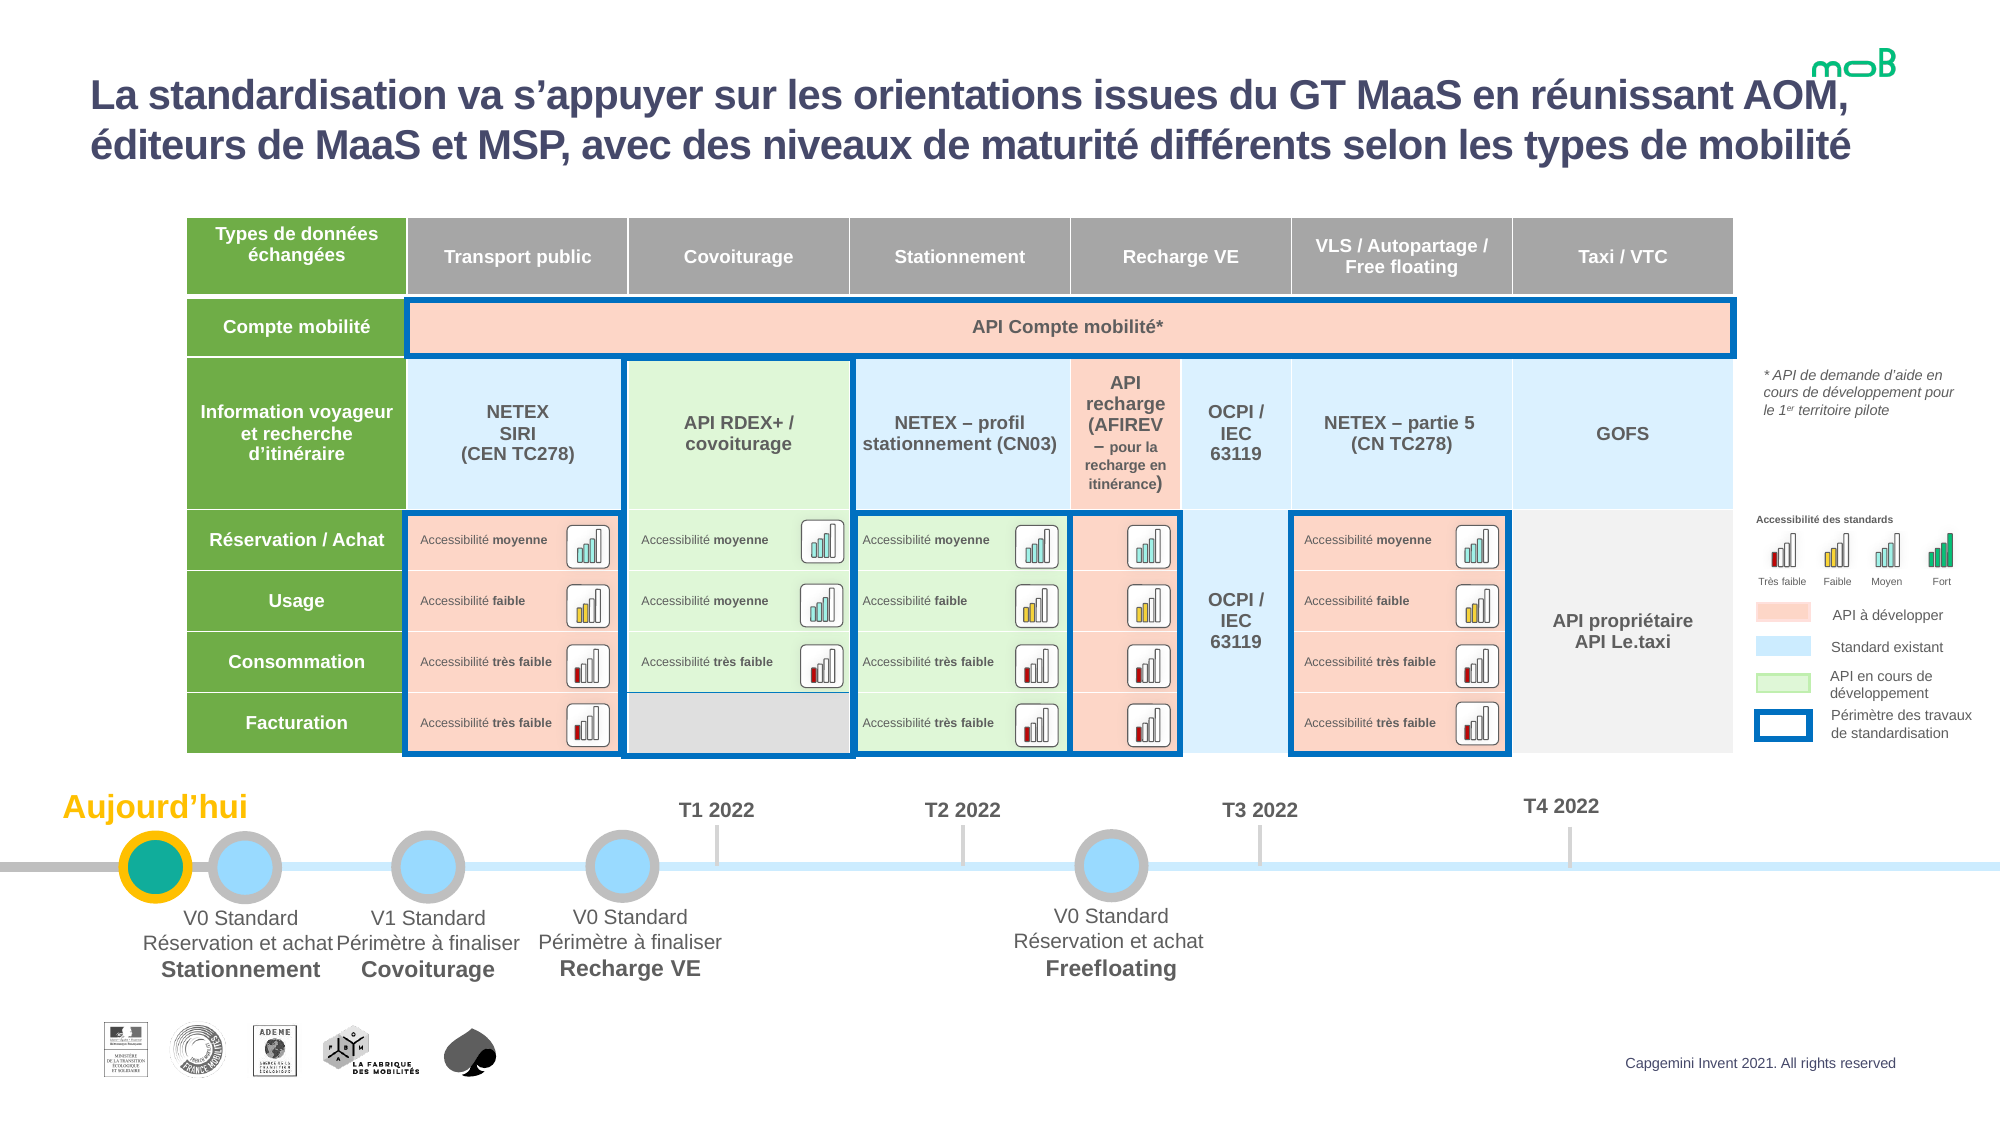

# La standardisation va s’appuyer sur les orientations issues du GT MaaS en réunissant AOM, éditeurs de MaaS et MSP, avec des niveaux de maturité différents selon les types de mobilité
| Types de données échangées | Transport public | Covoiturage | Stationnement | Recharge VE |  | VLS / Autopartage / Free floating | Taxi / VTC |
| --- | --- | --- | --- | --- | --- | --- | --- |
| Compte mobilité | API Compte mobilité\* |  |  |  |  |  |  |
| Information voyageur et recherche d’itinéraire | NETEX SIRI (CEN TC278) | API RDEX+ / covoiturage | NETEX – profil stationnement (CN03) | API recharge (AFIREV – pour la recharge en itinérance) | OCPI / IEC 63119 | NETEX – partie 5 (CN TC278) | GOFS |
| Réservation / Achat | Accessibilité moyenne | Accessibilité moyenne | Accessibilité moyenne |  | OCPI / IEC 63119 | Accessibilité moyenne | API propriétaire API Le.taxi |
| Usage | Accessibilité faible | Accessibilité moyenne | Accessibilité faible |  |  | Accessibilité faible |  |
| Consommation | Accessibilité très faible | Accessibilité très faible | Accessibilité très faible |  |  | Accessibilité très faible |  |
| Facturation | Accessibilité très faible |  | Accessibilité très faible |  |  | Accessibilité très faible |  |

* API de demande d’aide en cours de développement pour le 1er territoire pilote
Accessibilité des standards

Très faible
Faible
Moyen
Fort

API à développer
Standard existant

API en cours de développement

Périmètre des travaux de standardisation

T4 2022
Aujourd’hui
T1 2022
T2 2022
T3 2022

V0 Standard
Réservation et achat
Freefloating
V0 Standard
Périmètre à finaliser
Recharge VE
V1 Standard
Périmètre à finaliser
Covoiturage
V0 Standard
Réservation et achat
Stationnement
6